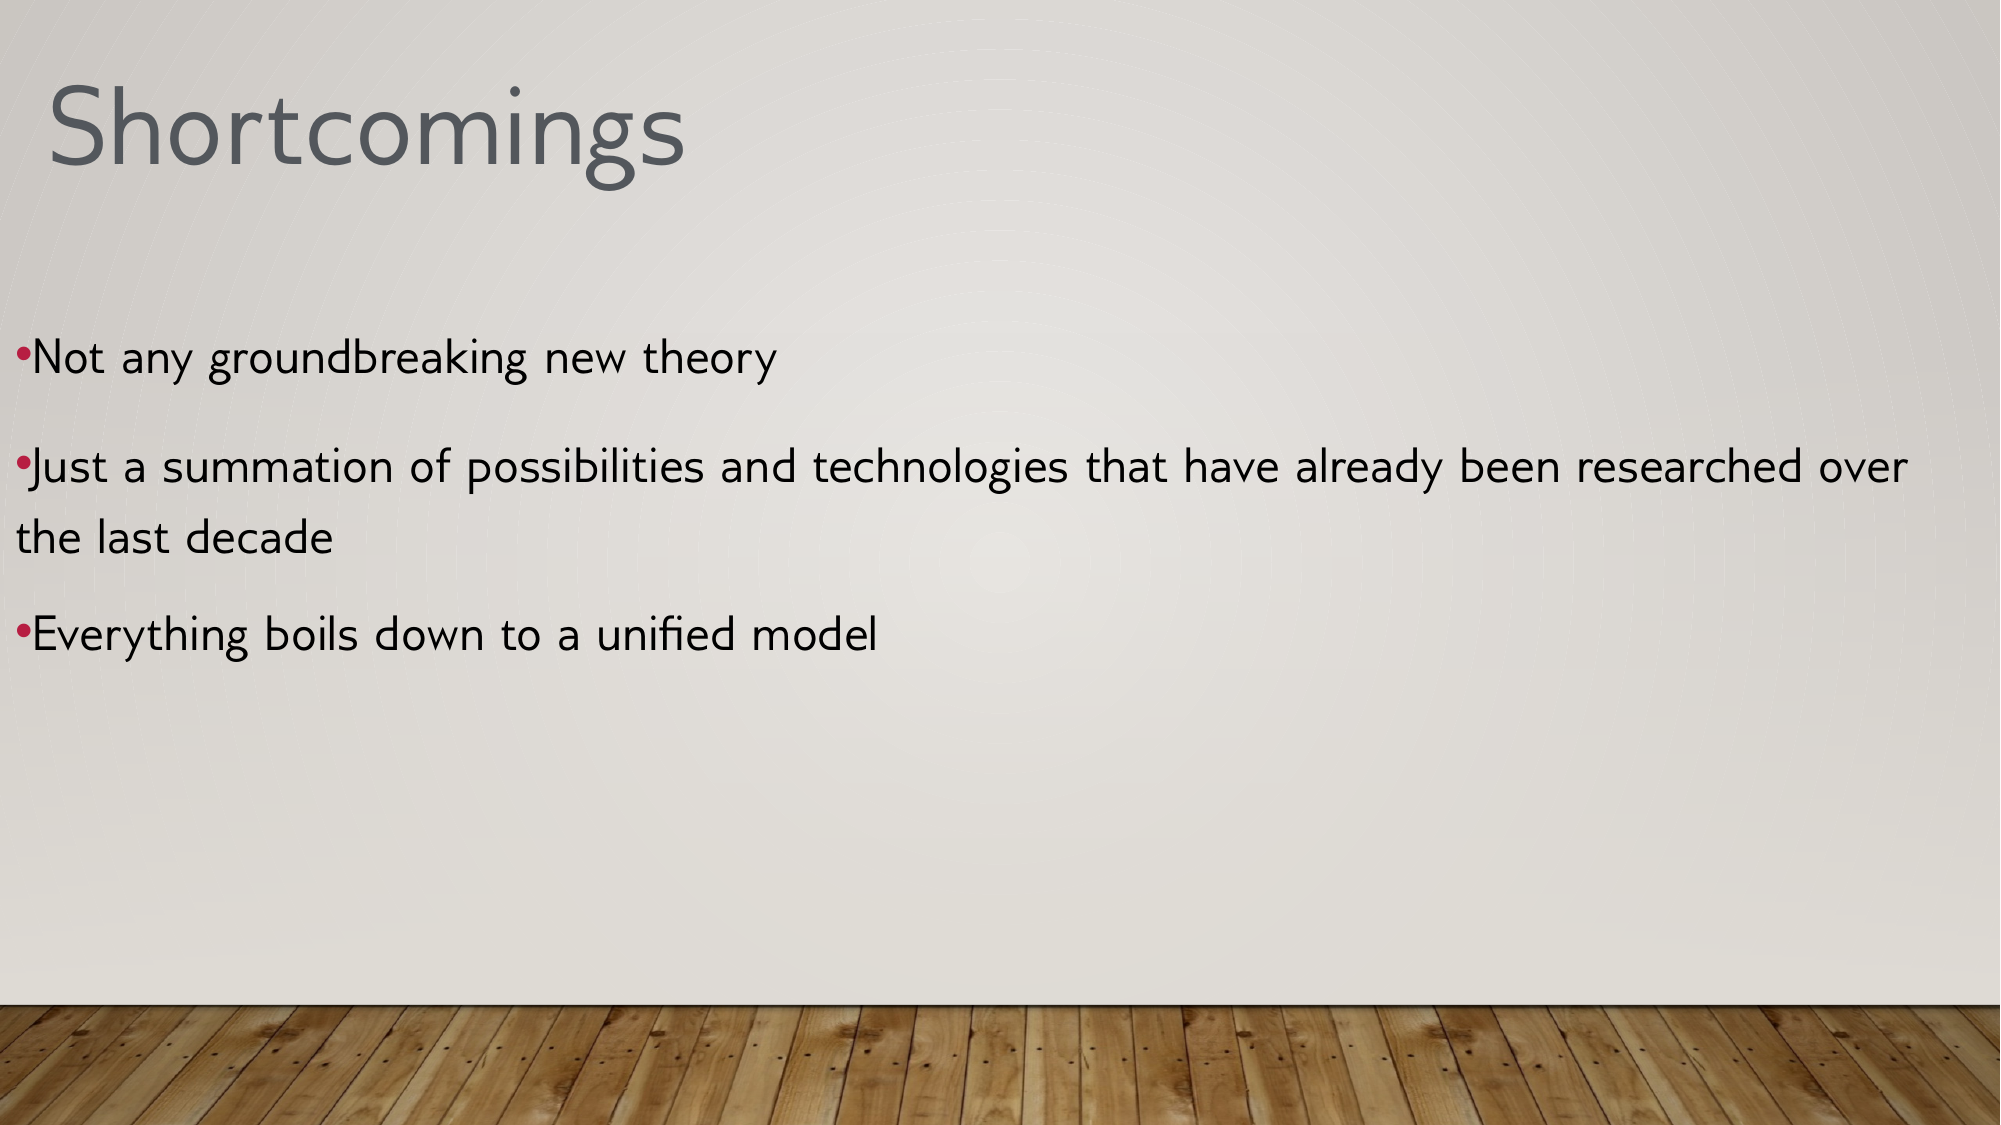

Shortcomings
Not any groundbreaking new theory

Just a summation of possibilities and technologies that have already been researched over the last decade

Everything boils down to a unified model